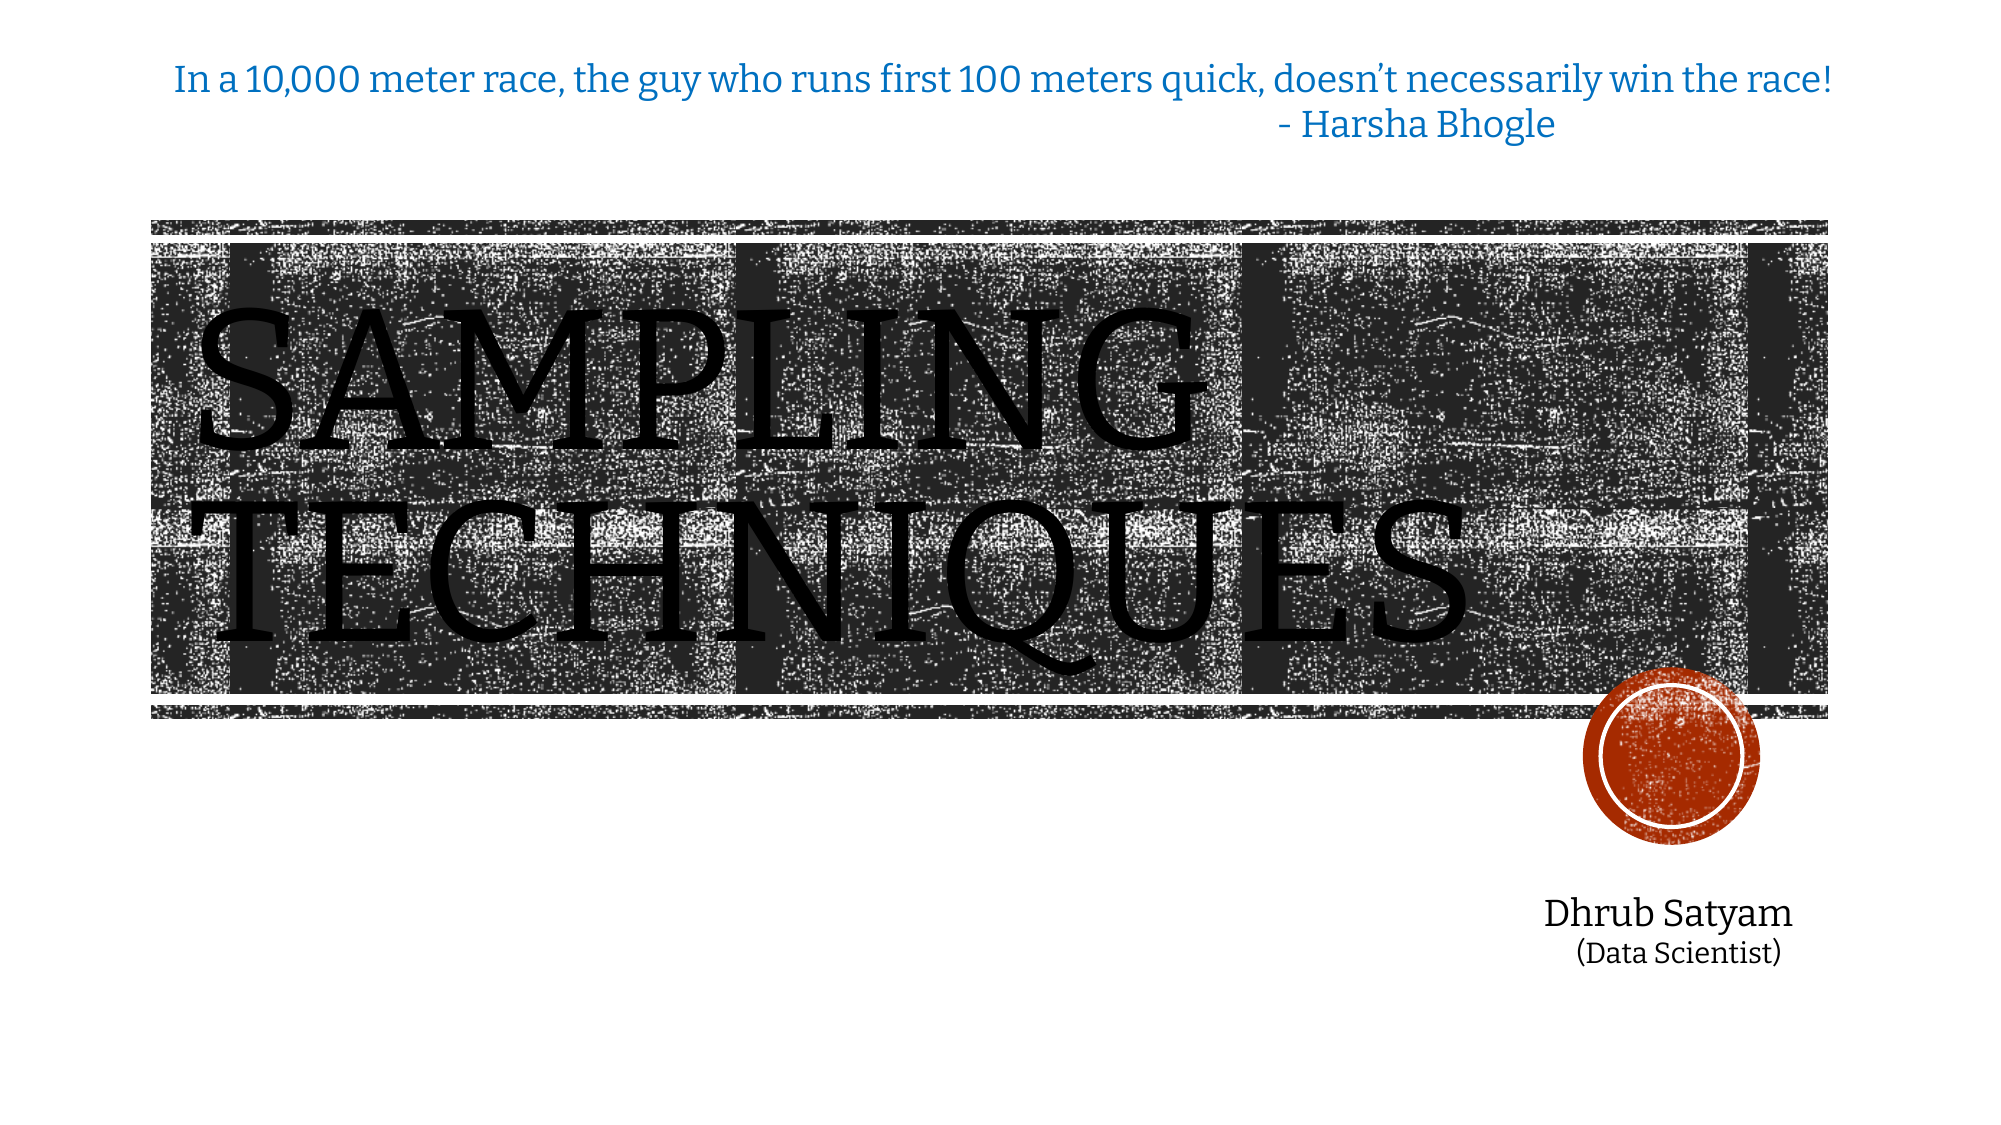

In a 10,000 meter race, the guy who runs first 100 meters quick, doesn’t necessarily win the race!
                                                                                                                                                   - Harsha Bhogle
# Sampling Techniques
 Dhrub Satyam
       (Data Scientist)